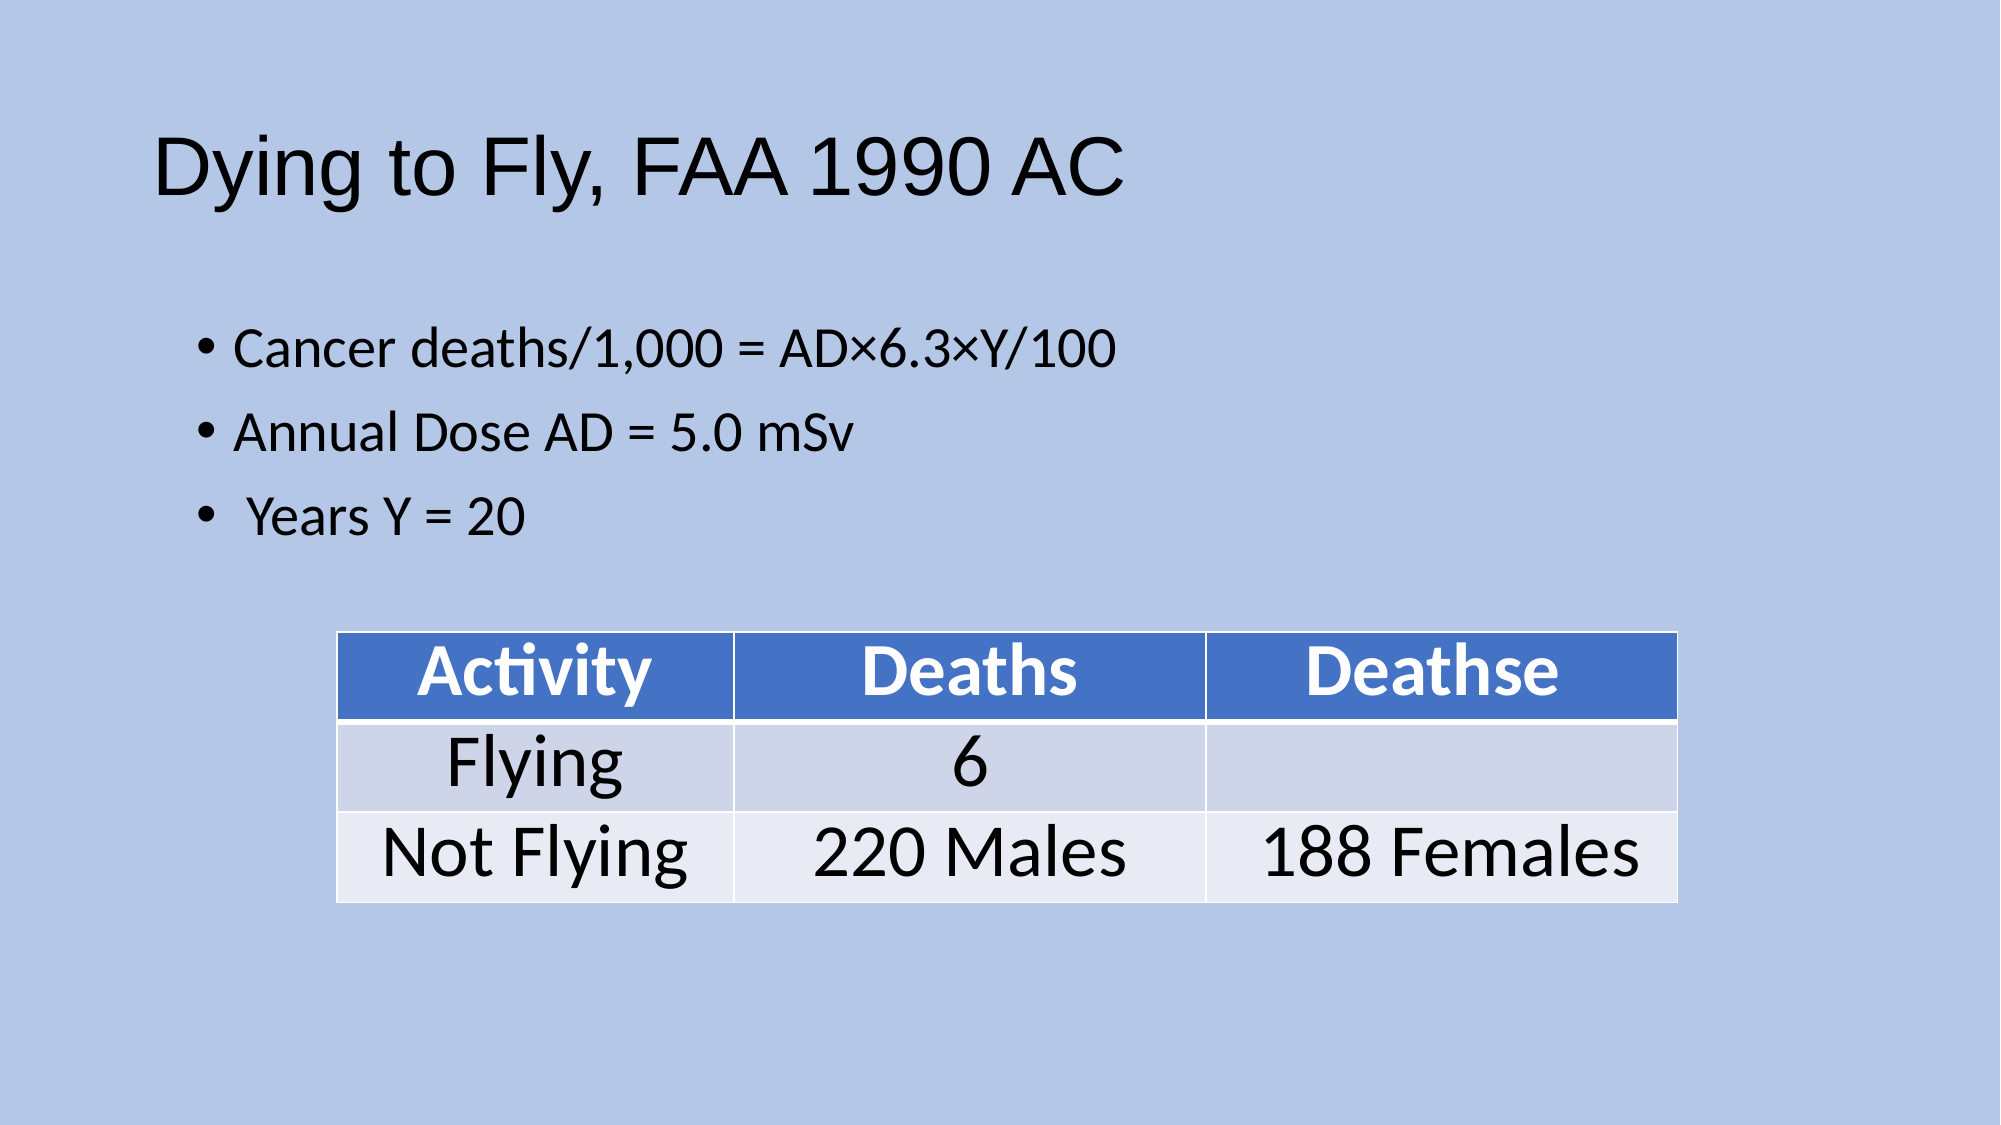

# Dying to Fly, FAA 1990 AC
Cancer deaths/1,000 = AD×6.3×Y/100
Annual Dose AD = 5.0 mSv
 Years Y = 20

| Activity | Deaths | Deathse |
| --- | --- | --- |
| Flying | 6 |  |
| Not Flying | 220 Males | 188 Females |